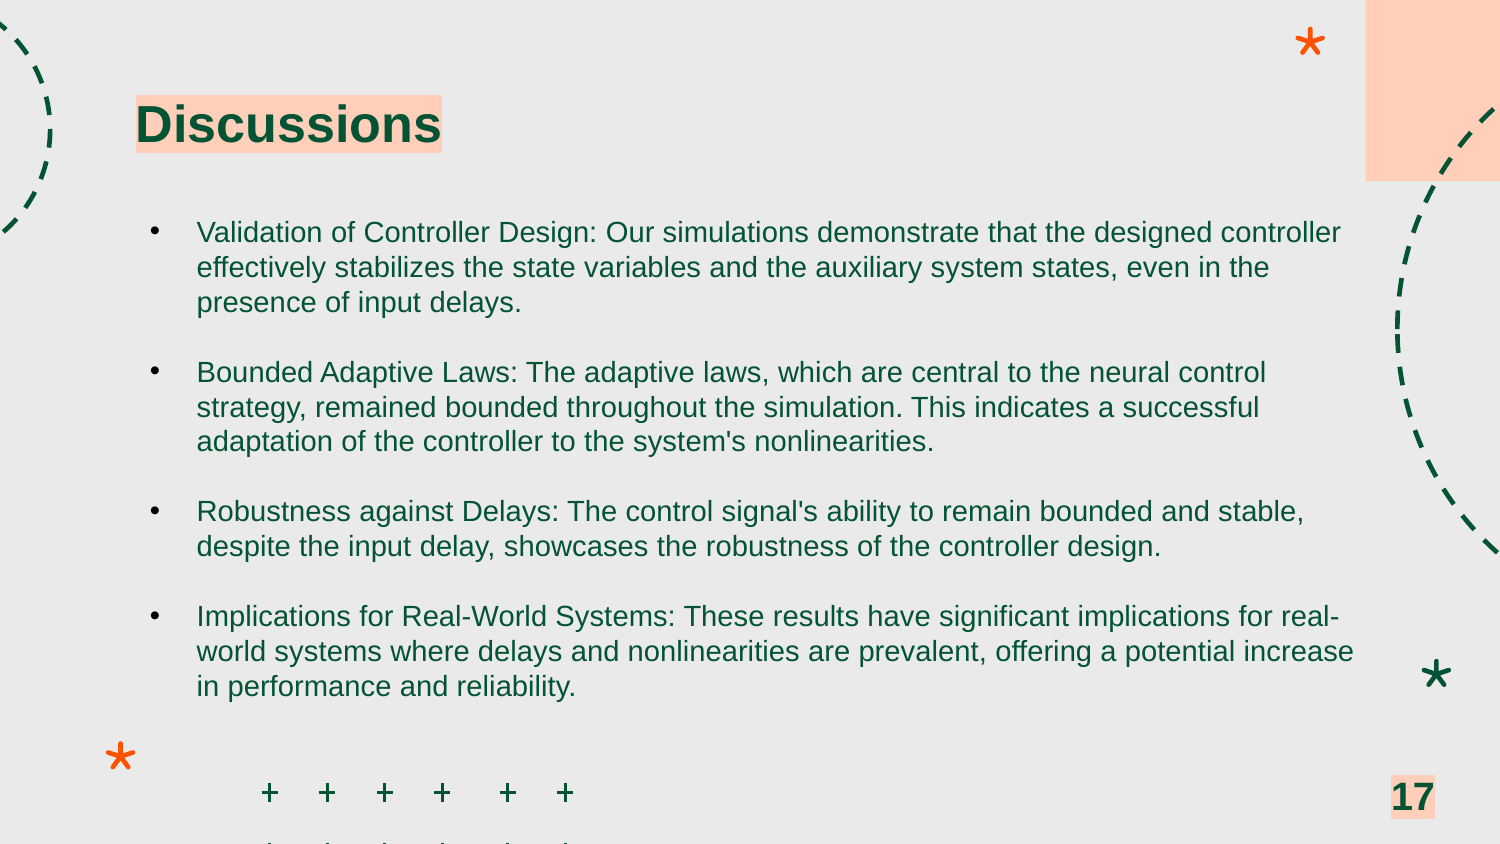

Discussions
Validation of Controller Design: Our simulations demonstrate that the designed controller effectively stabilizes the state variables and the auxiliary system states, even in the presence of input delays.

Bounded Adaptive Laws: The adaptive laws, which are central to the neural control strategy, remained bounded throughout the simulation. This indicates a successful adaptation of the controller to the system's nonlinearities.

Robustness against Delays: The control signal's ability to remain bounded and stable, despite the input delay, showcases the robustness of the controller design.

Implications for Real-World Systems: These results have significant implications for real-world systems where delays and nonlinearities are prevalent, offering a potential increase in performance and reliability.
17